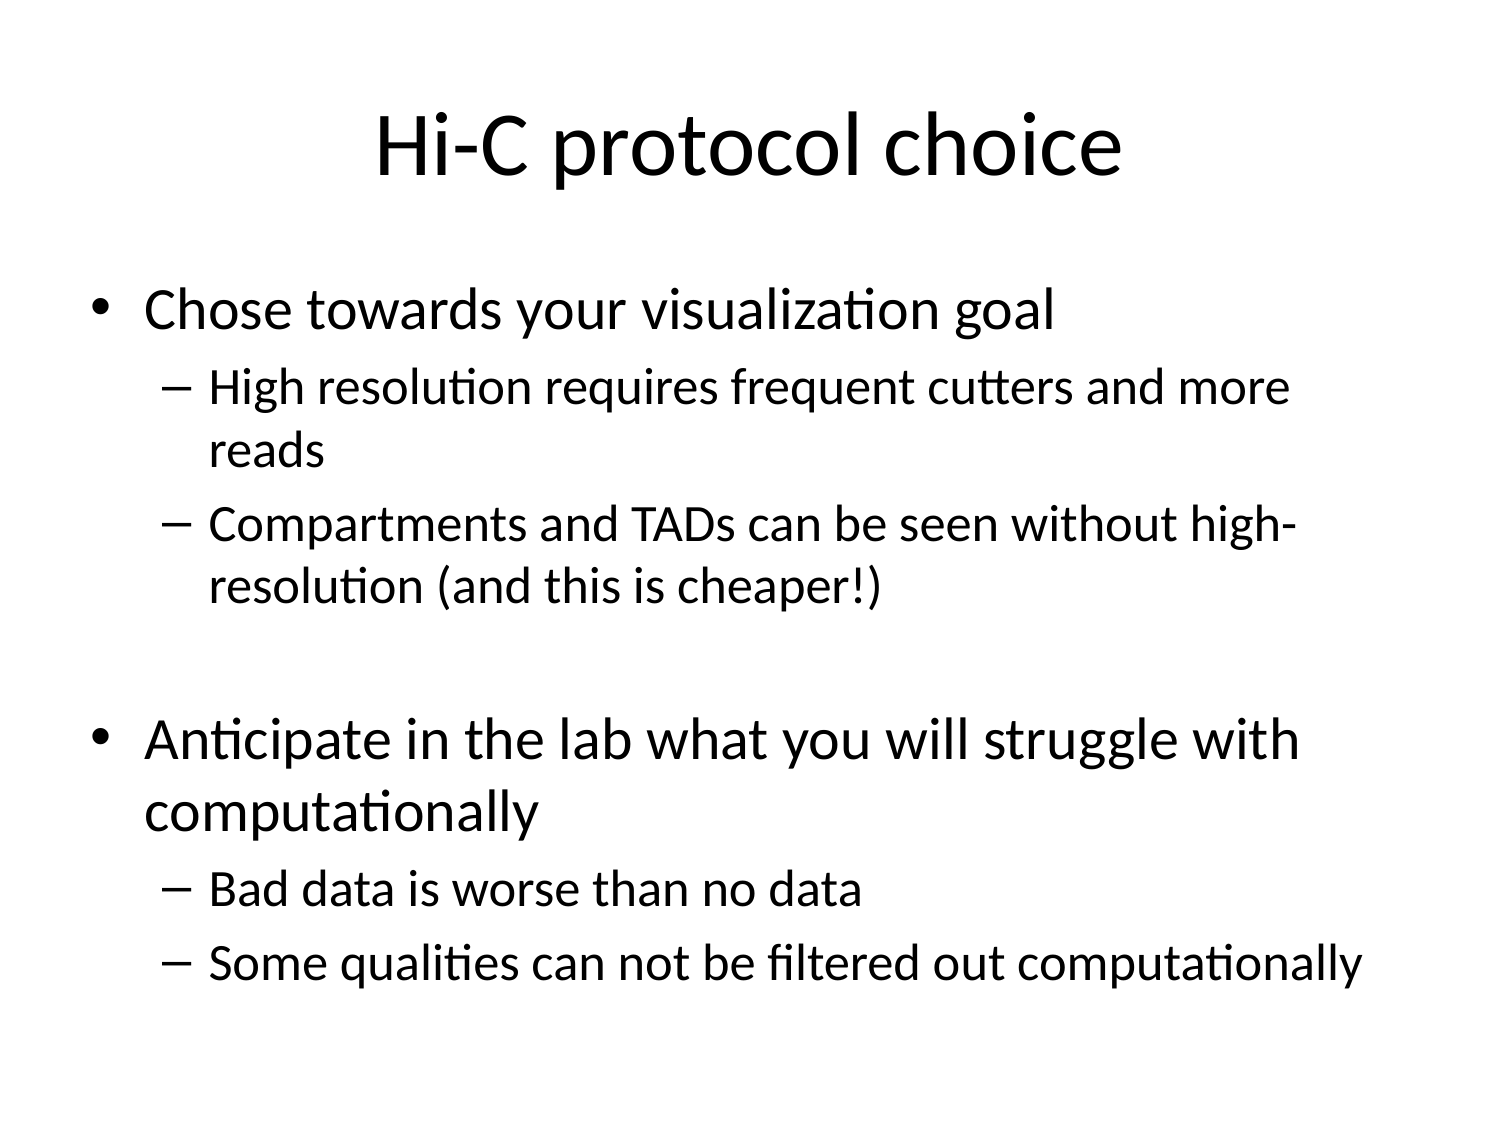

# Hi-C protocol choice
Chose towards your visualization goal
High resolution requires frequent cutters and more reads
Compartments and TADs can be seen without high-resolution (and this is cheaper!)

Anticipate in the lab what you will struggle with computationally
Bad data is worse than no data
Some qualities can not be filtered out computationally